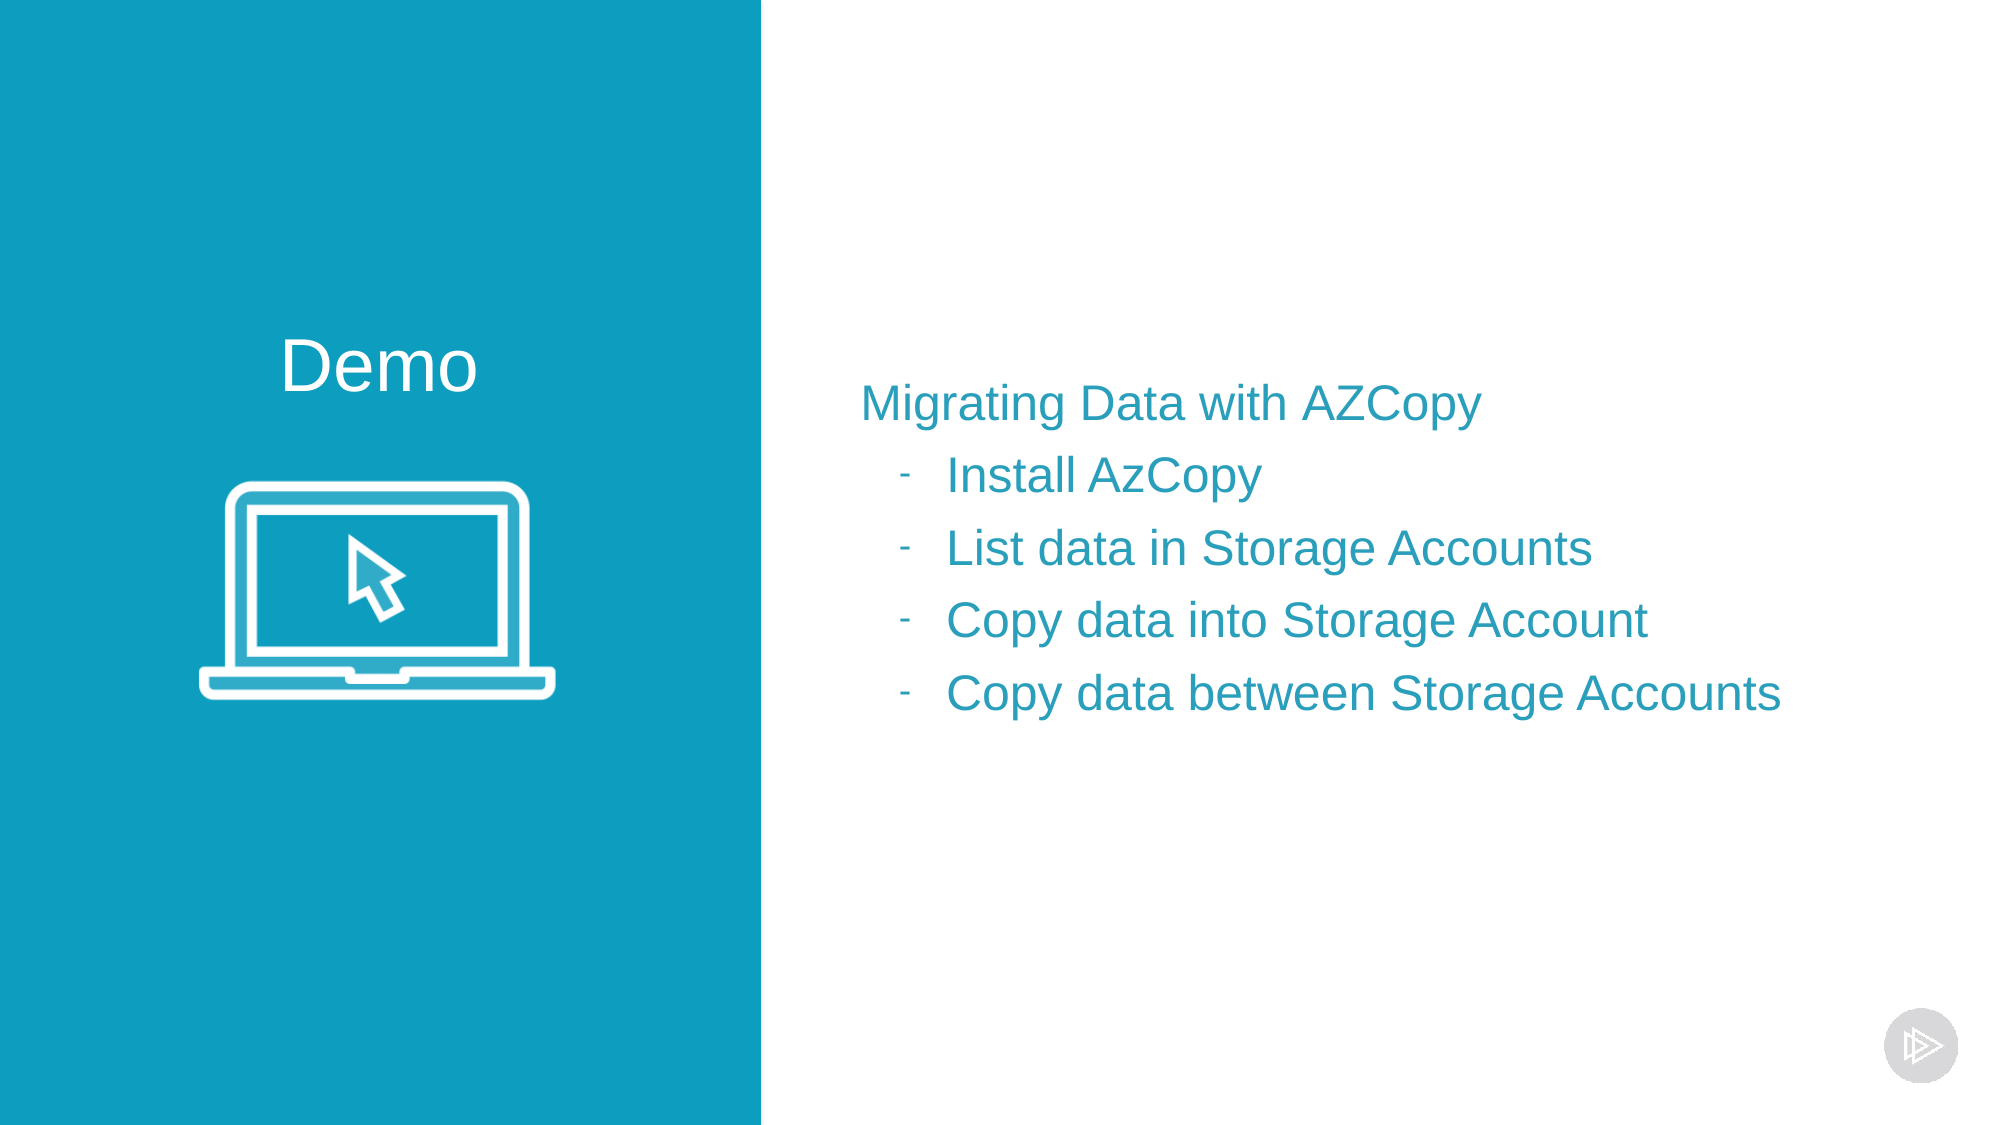

Migrating Data with AZCopy
Install AzCopy
List data in Storage Accounts
Copy data into Storage Account
Copy data between Storage Accounts